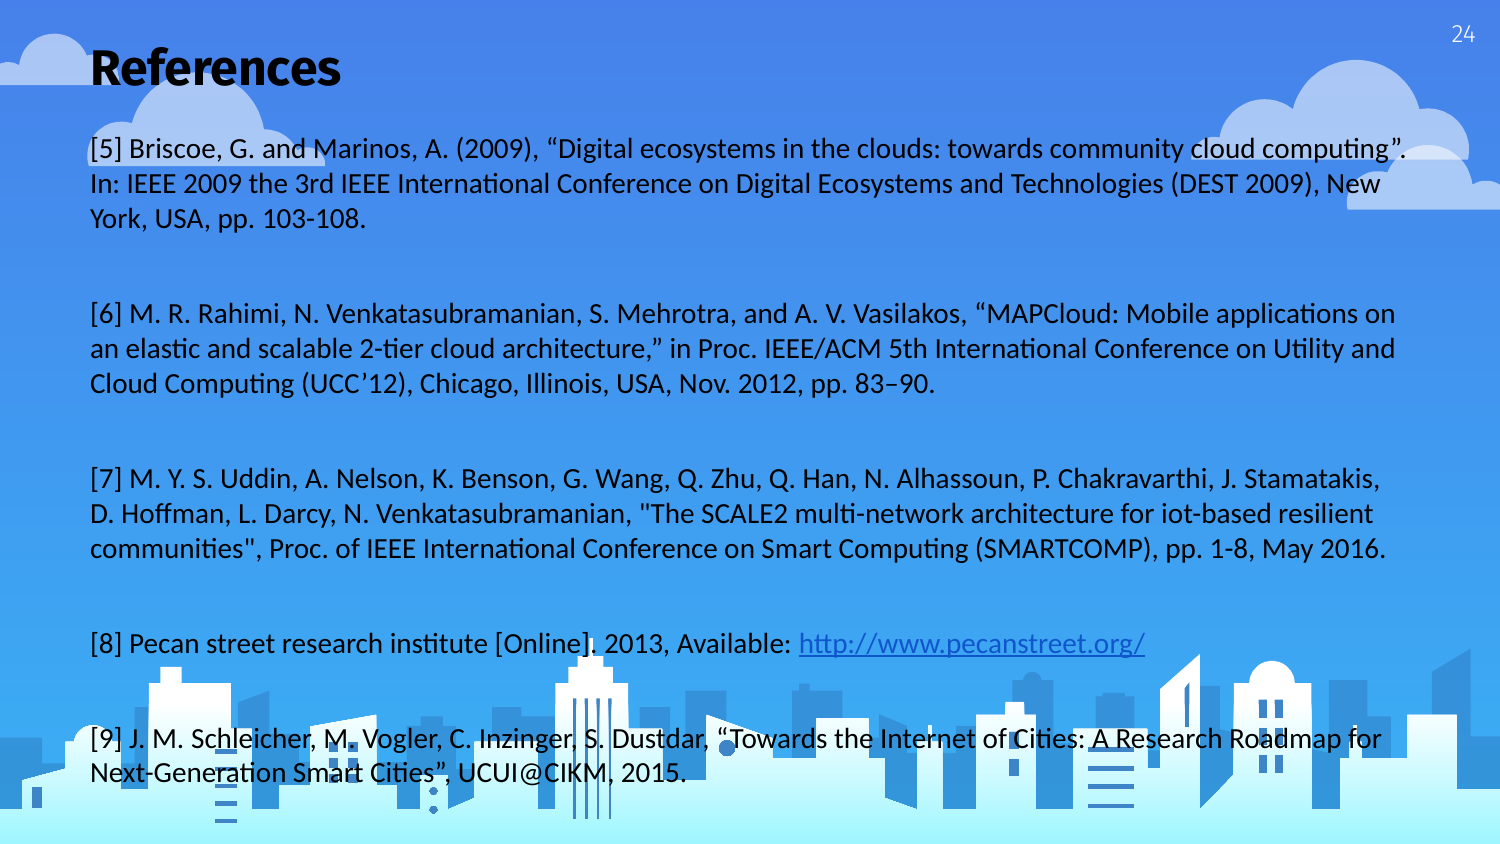

24
References
[5] Briscoe, G. and Marinos, A. (2009), “Digital ecosystems in the clouds: towards community cloud computing”. In: IEEE 2009 the 3rd IEEE International Conference on Digital Ecosystems and Technologies (DEST 2009), New York, USA, pp. 103-108.

[6] M. R. Rahimi, N. Venkatasubramanian, S. Mehrotra, and A. V. Vasilakos, “MAPCloud: Mobile applications on an elastic and scalable 2-tier cloud architecture,” in Proc. IEEE/ACM 5th International Conference on Utility and Cloud Computing (UCC’12), Chicago, Illinois, USA, Nov. 2012, pp. 83–90.

[7] M. Y. S. Uddin, A. Nelson, K. Benson, G. Wang, Q. Zhu, Q. Han, N. Alhassoun, P. Chakravarthi, J. Stamatakis, D. Hoffman, L. Darcy, N. Venkatasubramanian, "The SCALE2 multi-network architecture for iot-based resilient communities", Proc. of IEEE International Conference on Smart Computing (SMARTCOMP), pp. 1-8, May 2016.

[8] Pecan street research institute [Online]. 2013, Available: http://www.pecanstreet.org/

[9] J. M. Schleicher, M. Vogler, C. Inzinger, S. Dustdar, “Towards the Internet of Cities: A Research Roadmap for Next-Generation Smart Cities”, UCUI@CIKM, 2015.